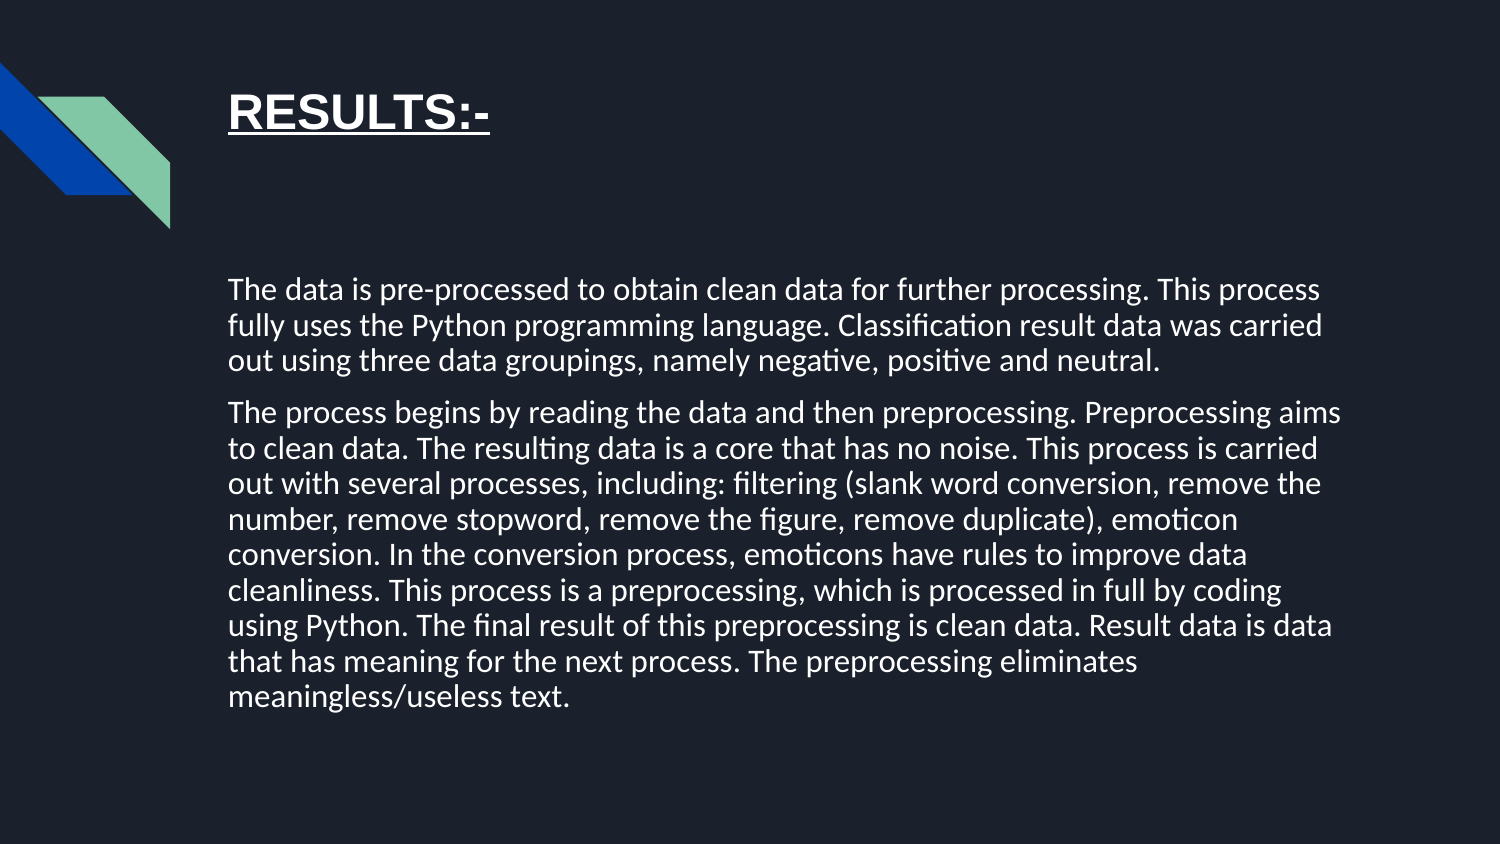

# RESULTS:-
The data is pre-processed to obtain clean data for further processing. This process fully uses the Python programming language. Classification result data was carried out using three data groupings, namely negative, positive and neutral.
The process begins by reading the data and then preprocessing. Preprocessing aims to clean data. The resulting data is a core that has no noise. This process is carried out with several processes, including: filtering (slank word conversion, remove the number, remove stopword, remove the figure, remove duplicate), emoticon conversion. In the conversion process, emoticons have rules to improve data cleanliness. This process is a preprocessing, which is processed in full by coding using Python. The final result of this preprocessing is clean data. Result data is data that has meaning for the next process. The preprocessing eliminates meaningless/useless text.